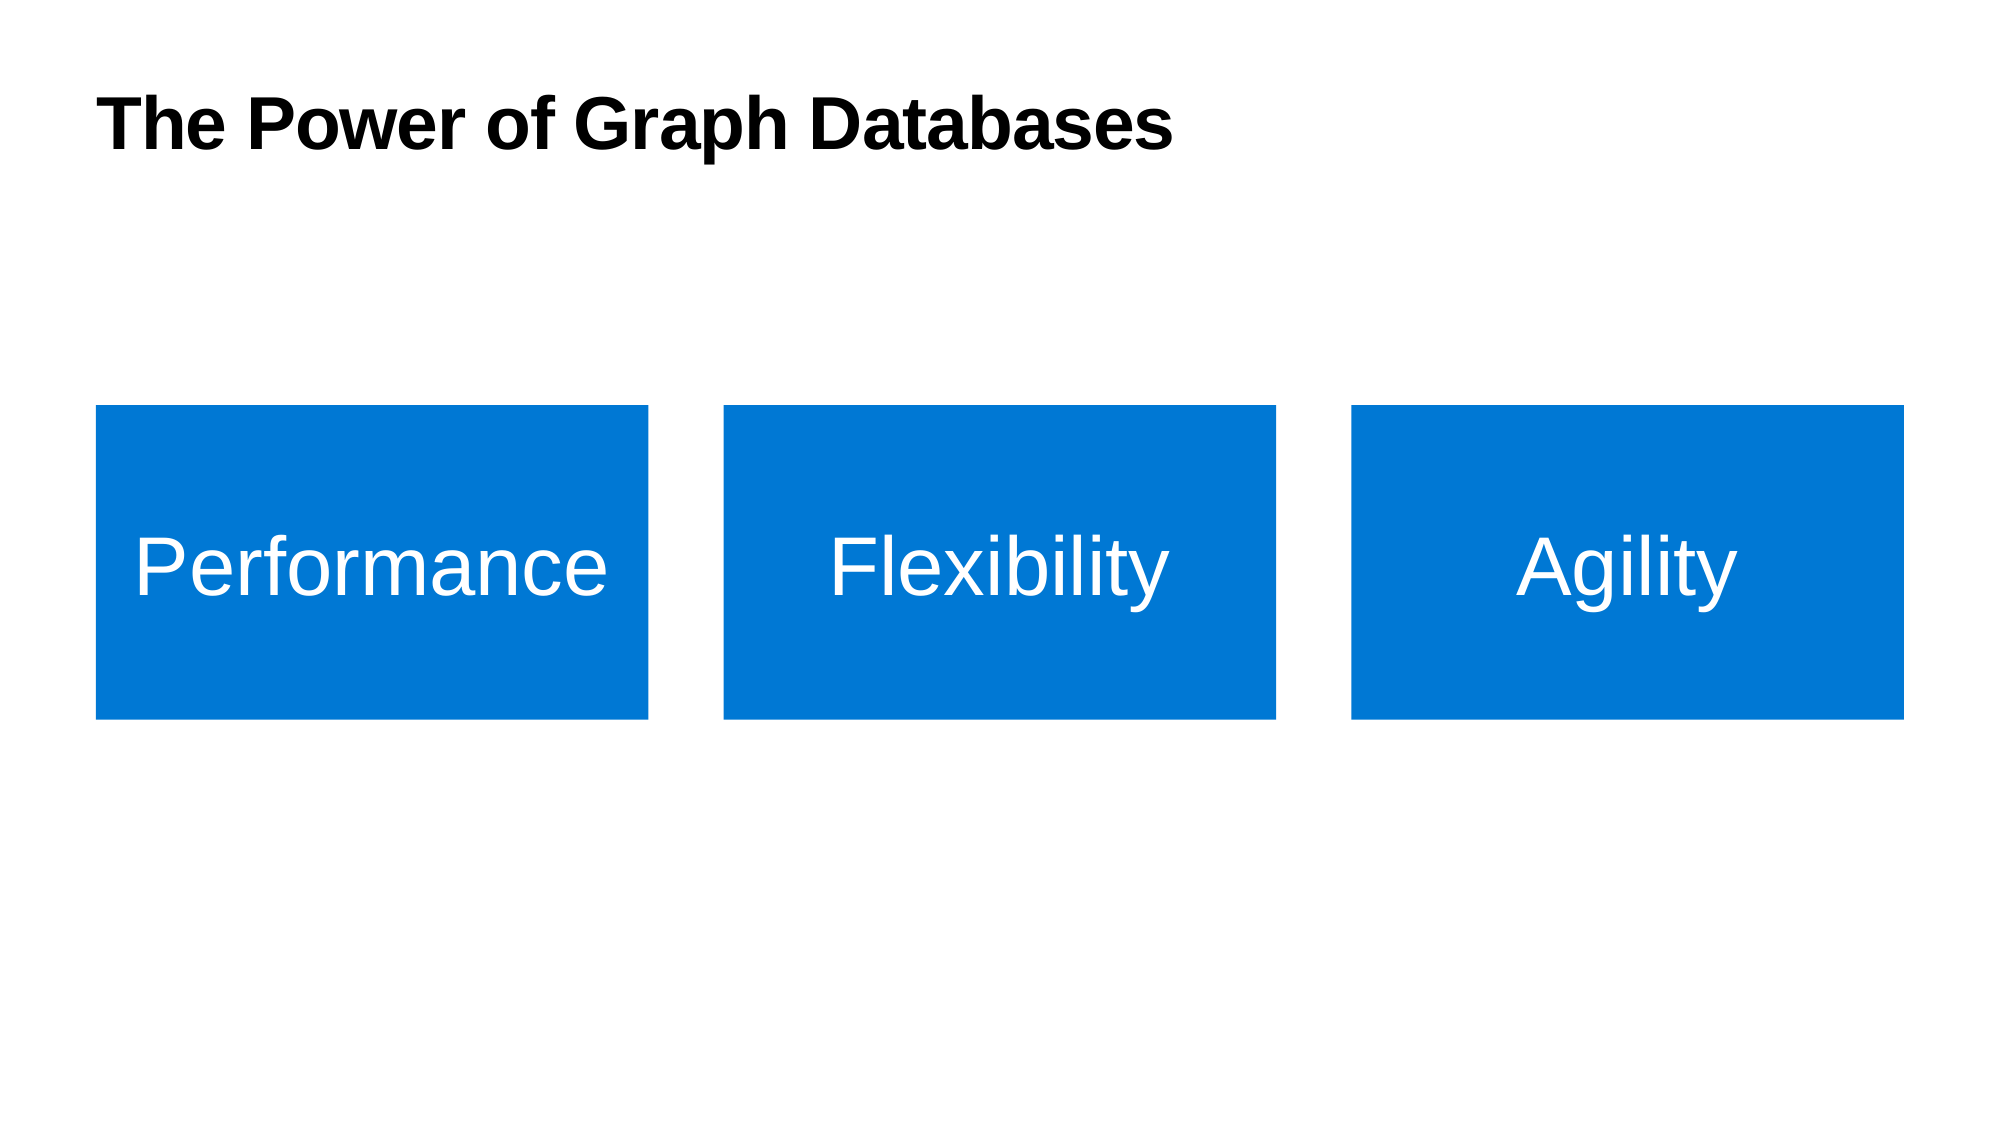

# The Power of Graph Databases

Performance

Flexibility

Agility